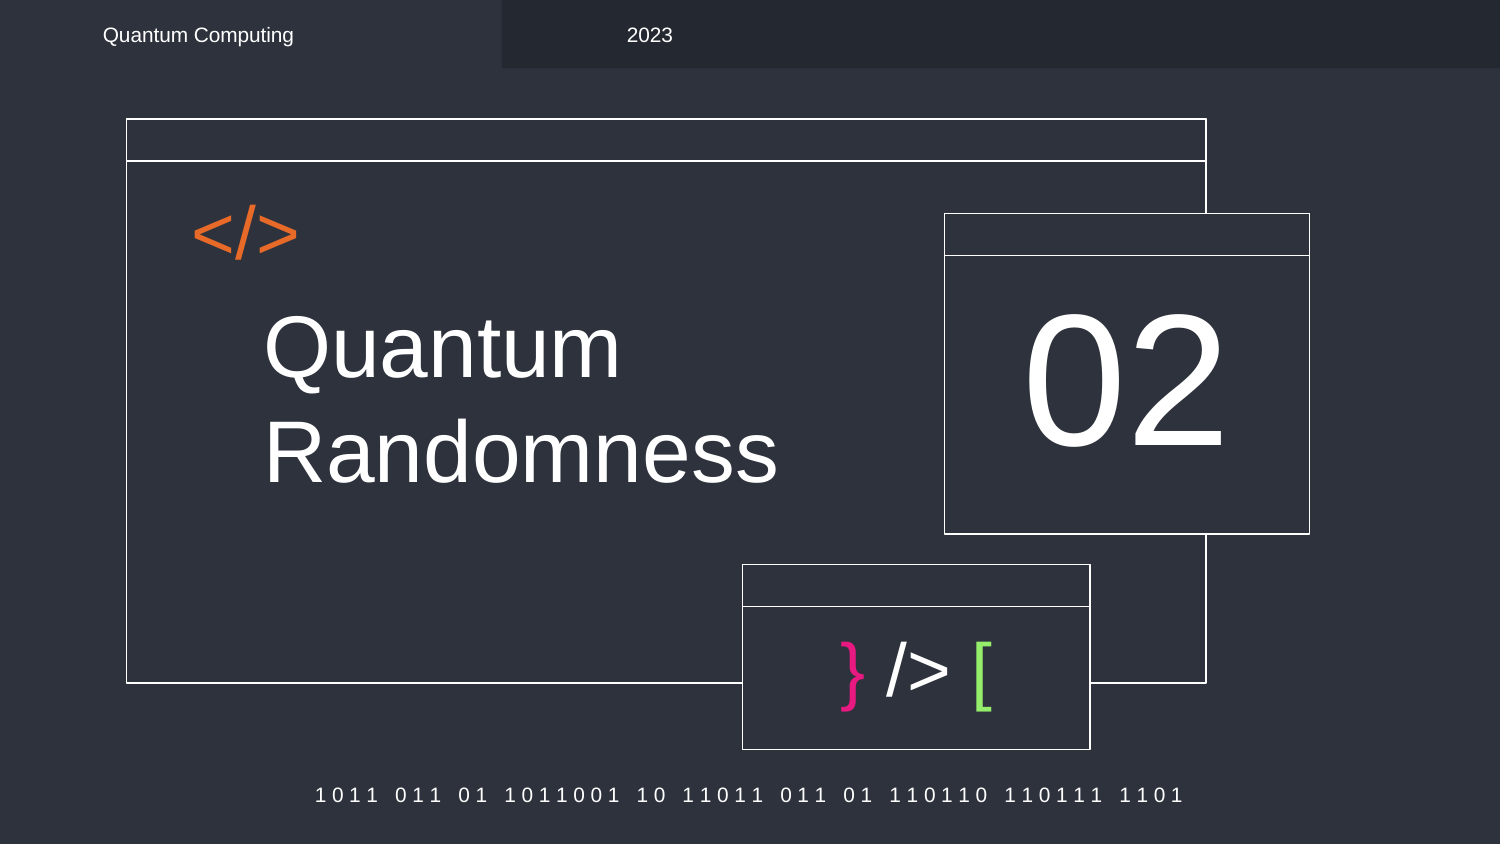

Quantum Computing
2023

</>

02
# Quantum
Randomness

} /> [